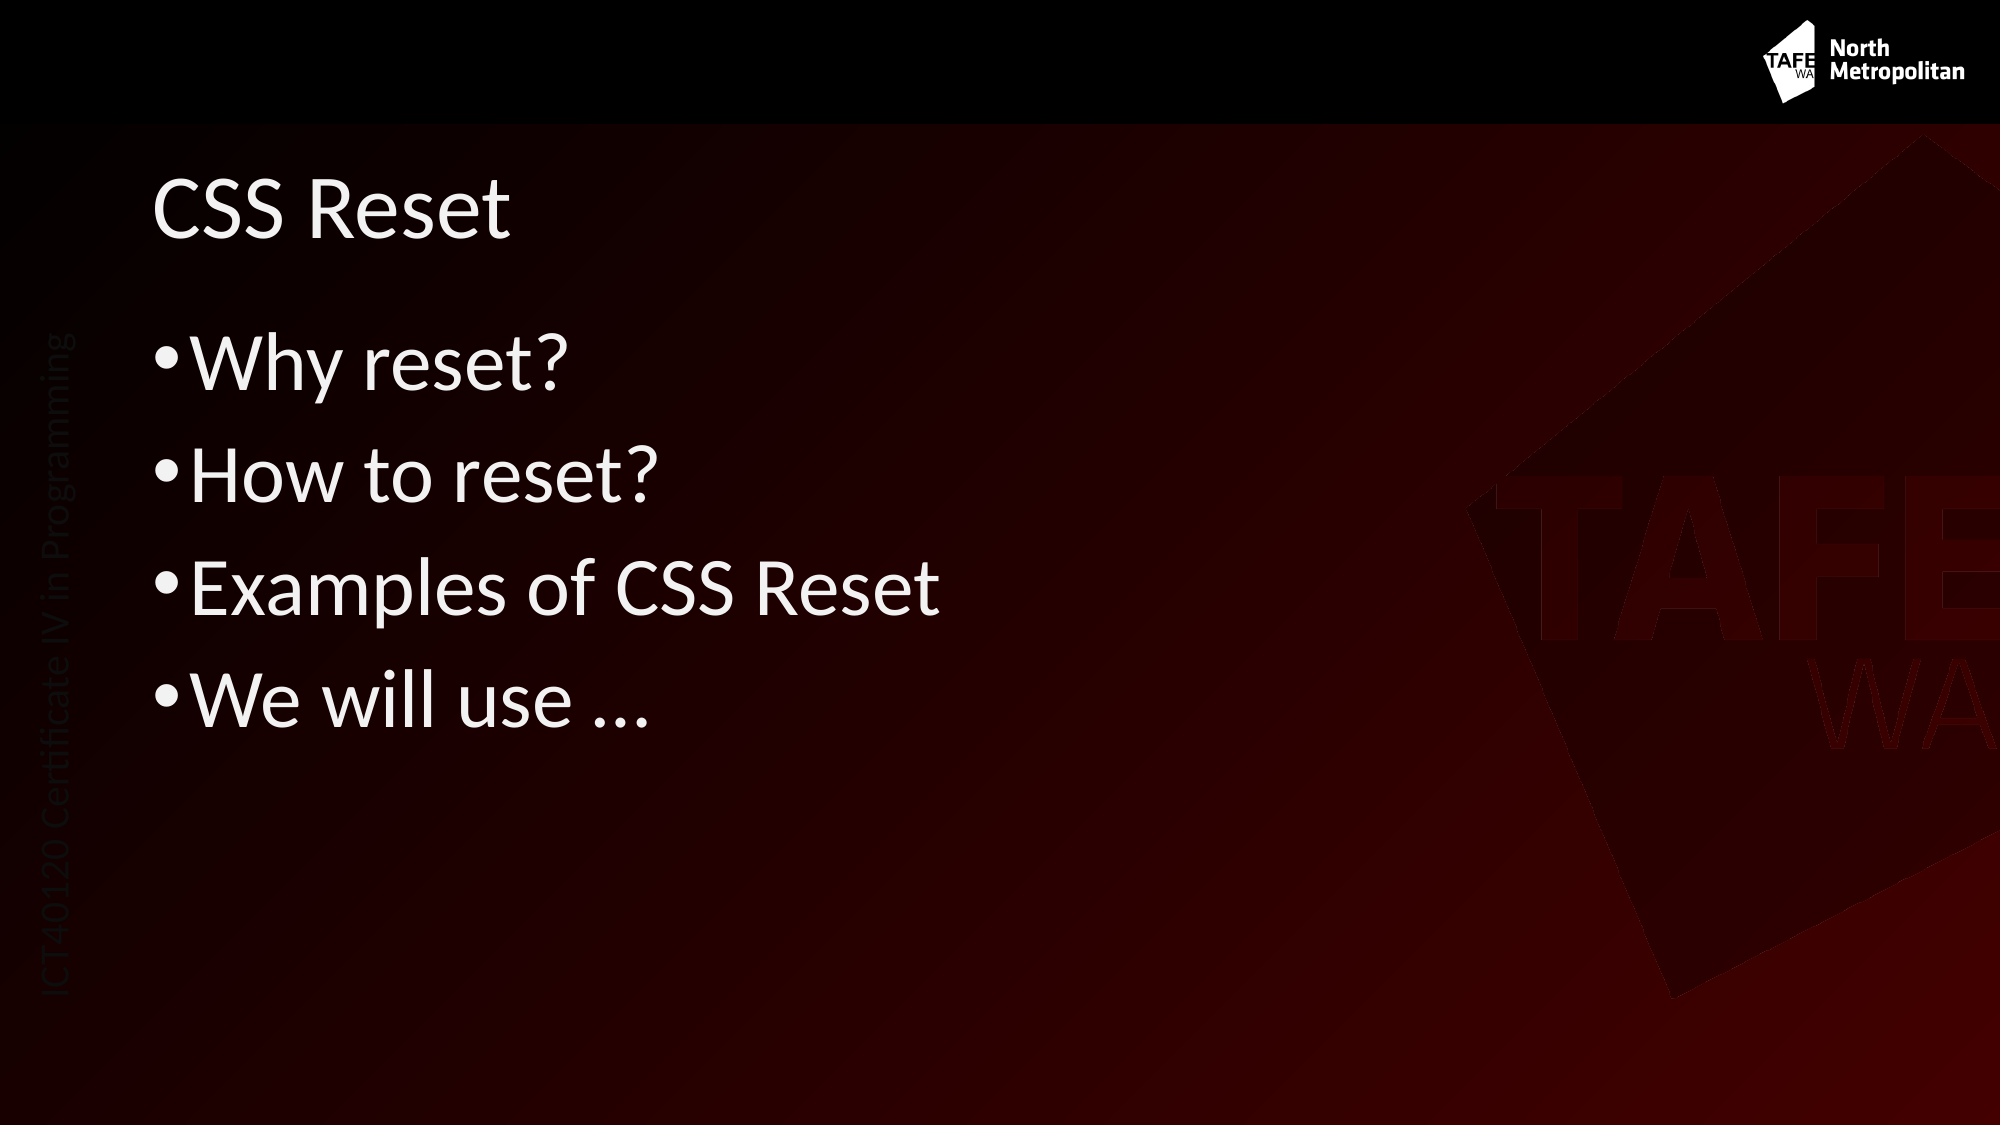

# CSS Reset
Why reset?
How to reset?
Examples of CSS Reset
We will use …